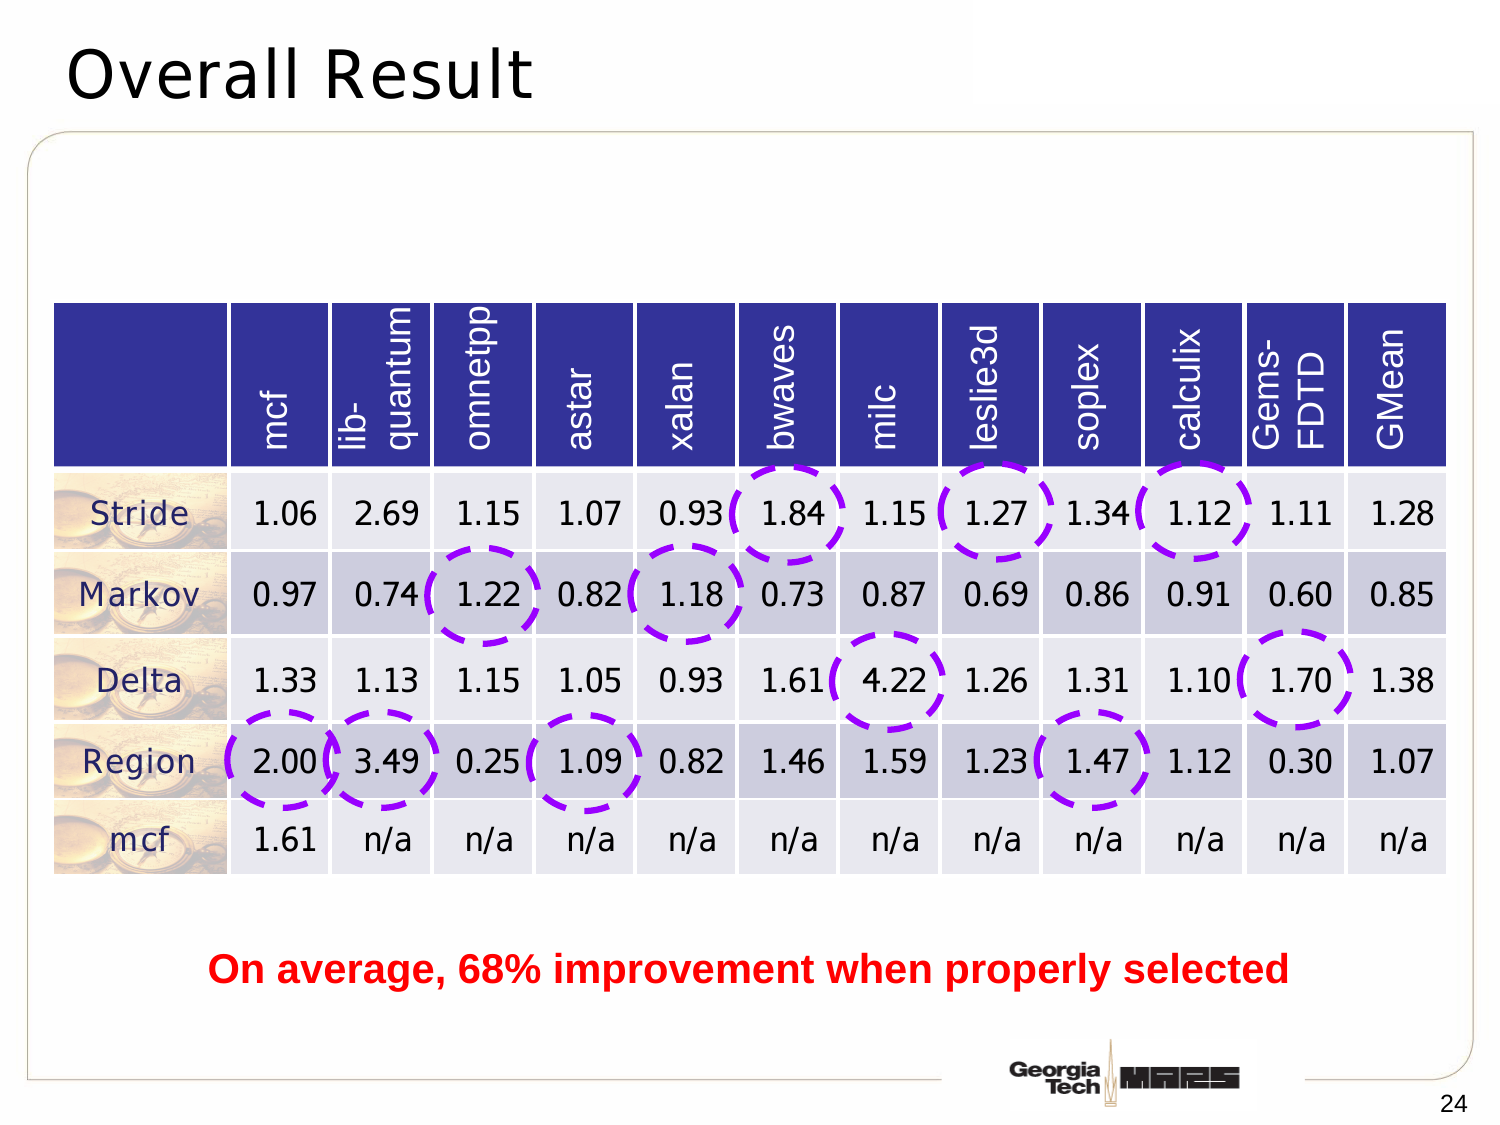

# Overall Result

Gems-
FDTD
GMean
omnetpp
lib-
quantum

astar
xalan
bwaves
milc
mcf
leslie3d
soplex
calculix

Stride

1.06

2.69

1.15

1.07

0.93

1.84

1.15

1.27

1.34

1.12

1.11

1.28

Markov

0.97

0.74

1.22

0.82

1.18

0.73

0.87

0.69

0.86

0.91

0.60

0.85

Delta

1.33

1.13

1.15

1.05

0.93

1.61

4.22

1.26

1.31

1.10

1.70

1.38

Region

2.00

3.49

0.25

1.09

0.82

1.46

1.59

1.23

1.47

1.12

0.30

1.07

mcf

1.61

n/a

n/a

n/a

n/a

n/a

n/a

n/a

n/a

n/a

n/a

n/a

On average, 68% improvement when properly selected